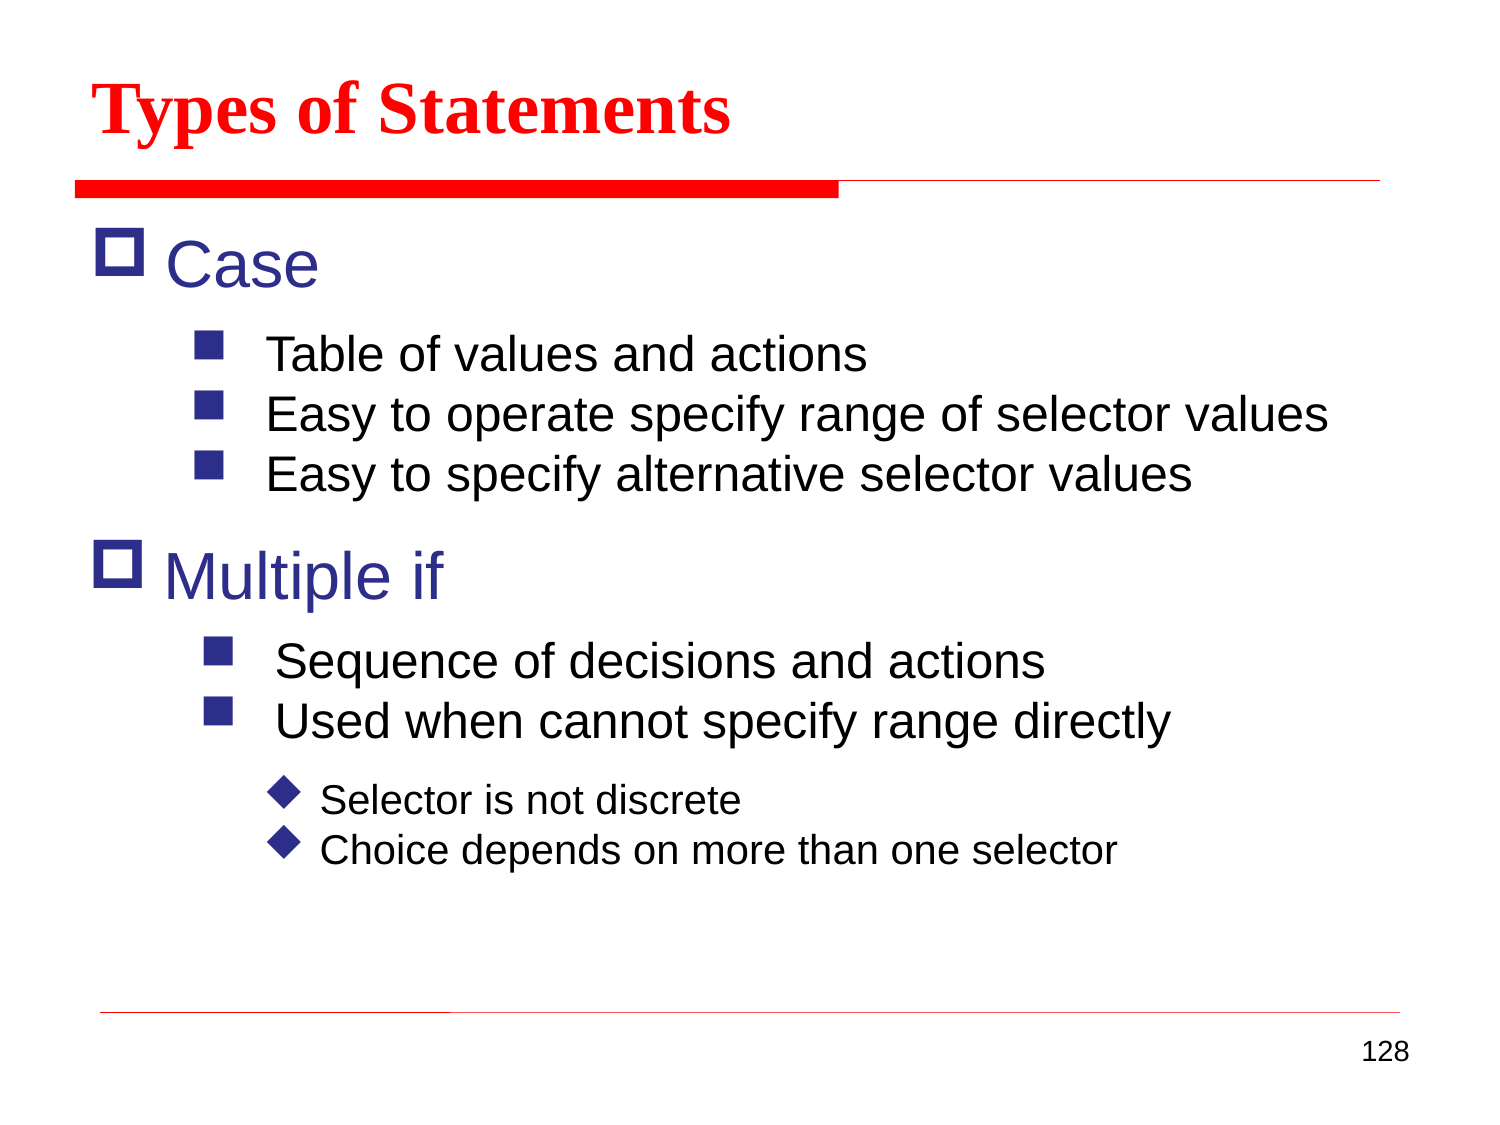

Types of Statements
Case
Table of values and actions
Easy to operate specify range of selector values
Easy to specify alternative selector values
Multiple if
Sequence of decisions and actions
Used when cannot specify range directly
Selector is not discrete
Choice depends on more than one selector
128